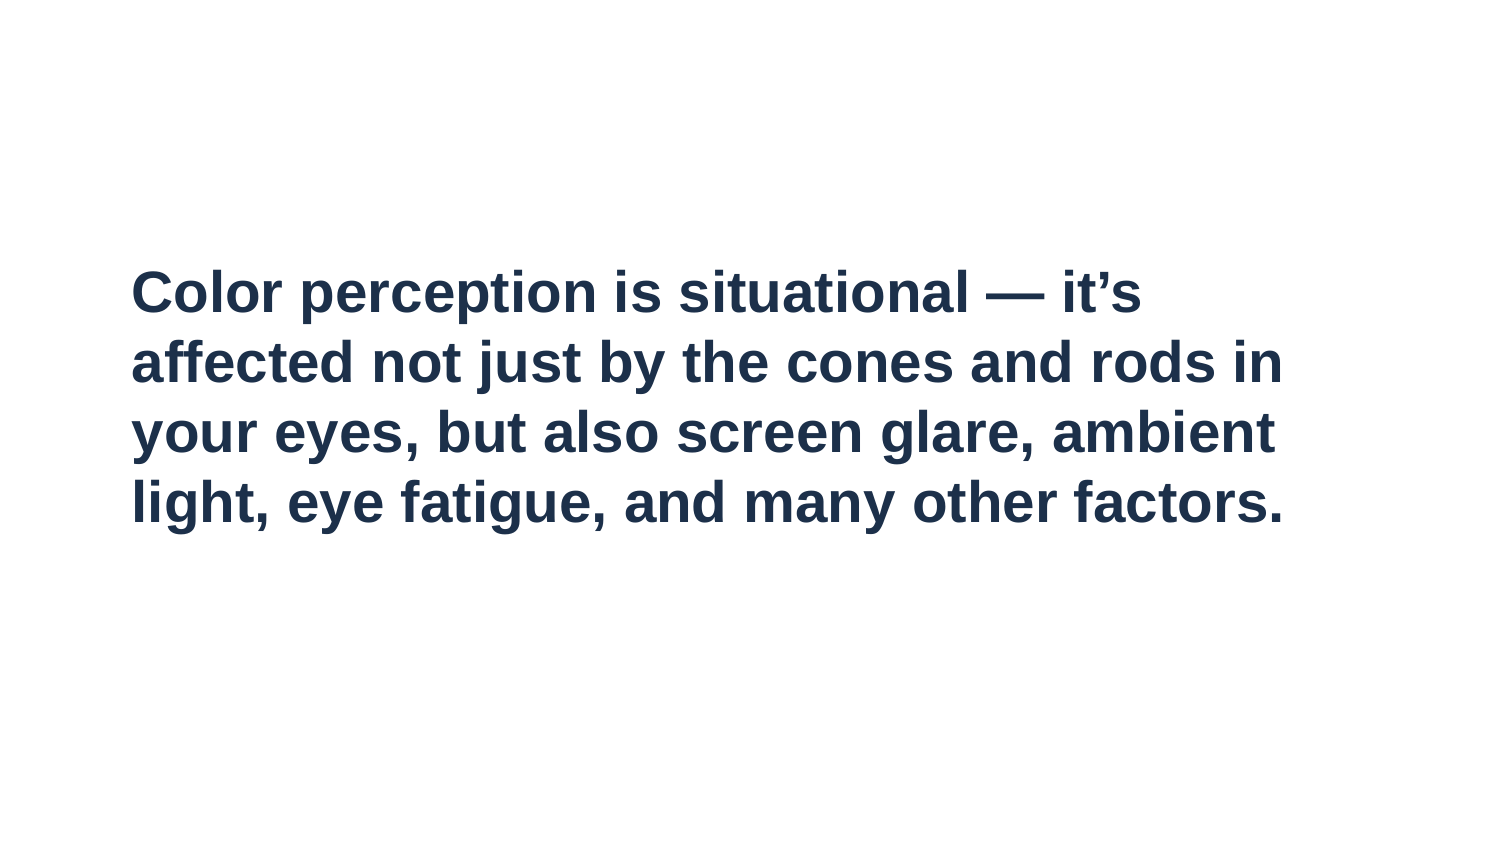

# Color perception is situational — it’s affected not just by the cones and rods in your eyes, but also screen glare, ambient light, eye fatigue, and many other factors.